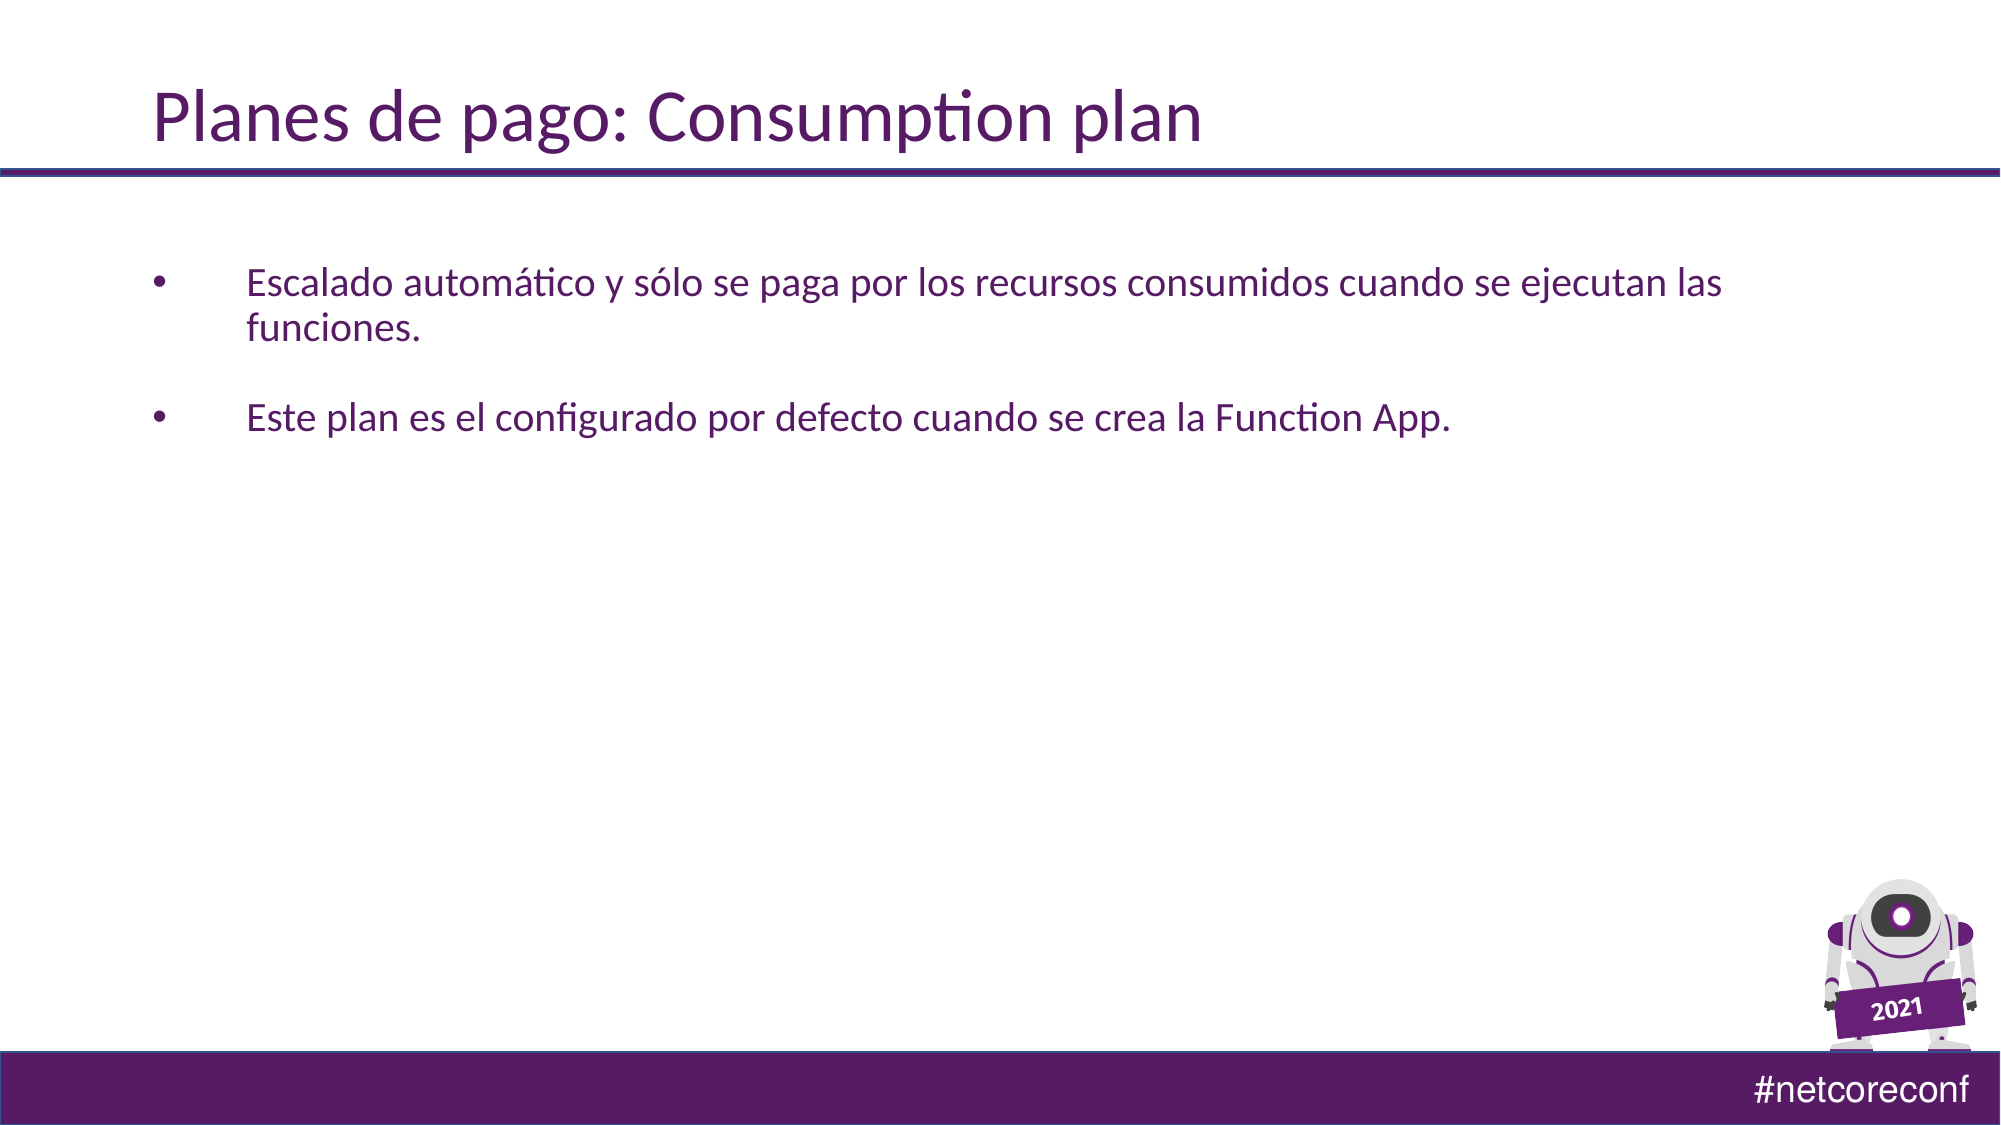

# Planes de pago: Consumption plan
Escalado automático y sólo se paga por los recursos consumidos cuando se ejecutan las funciones.

Este plan es el configurado por defecto cuando se crea la Function App.